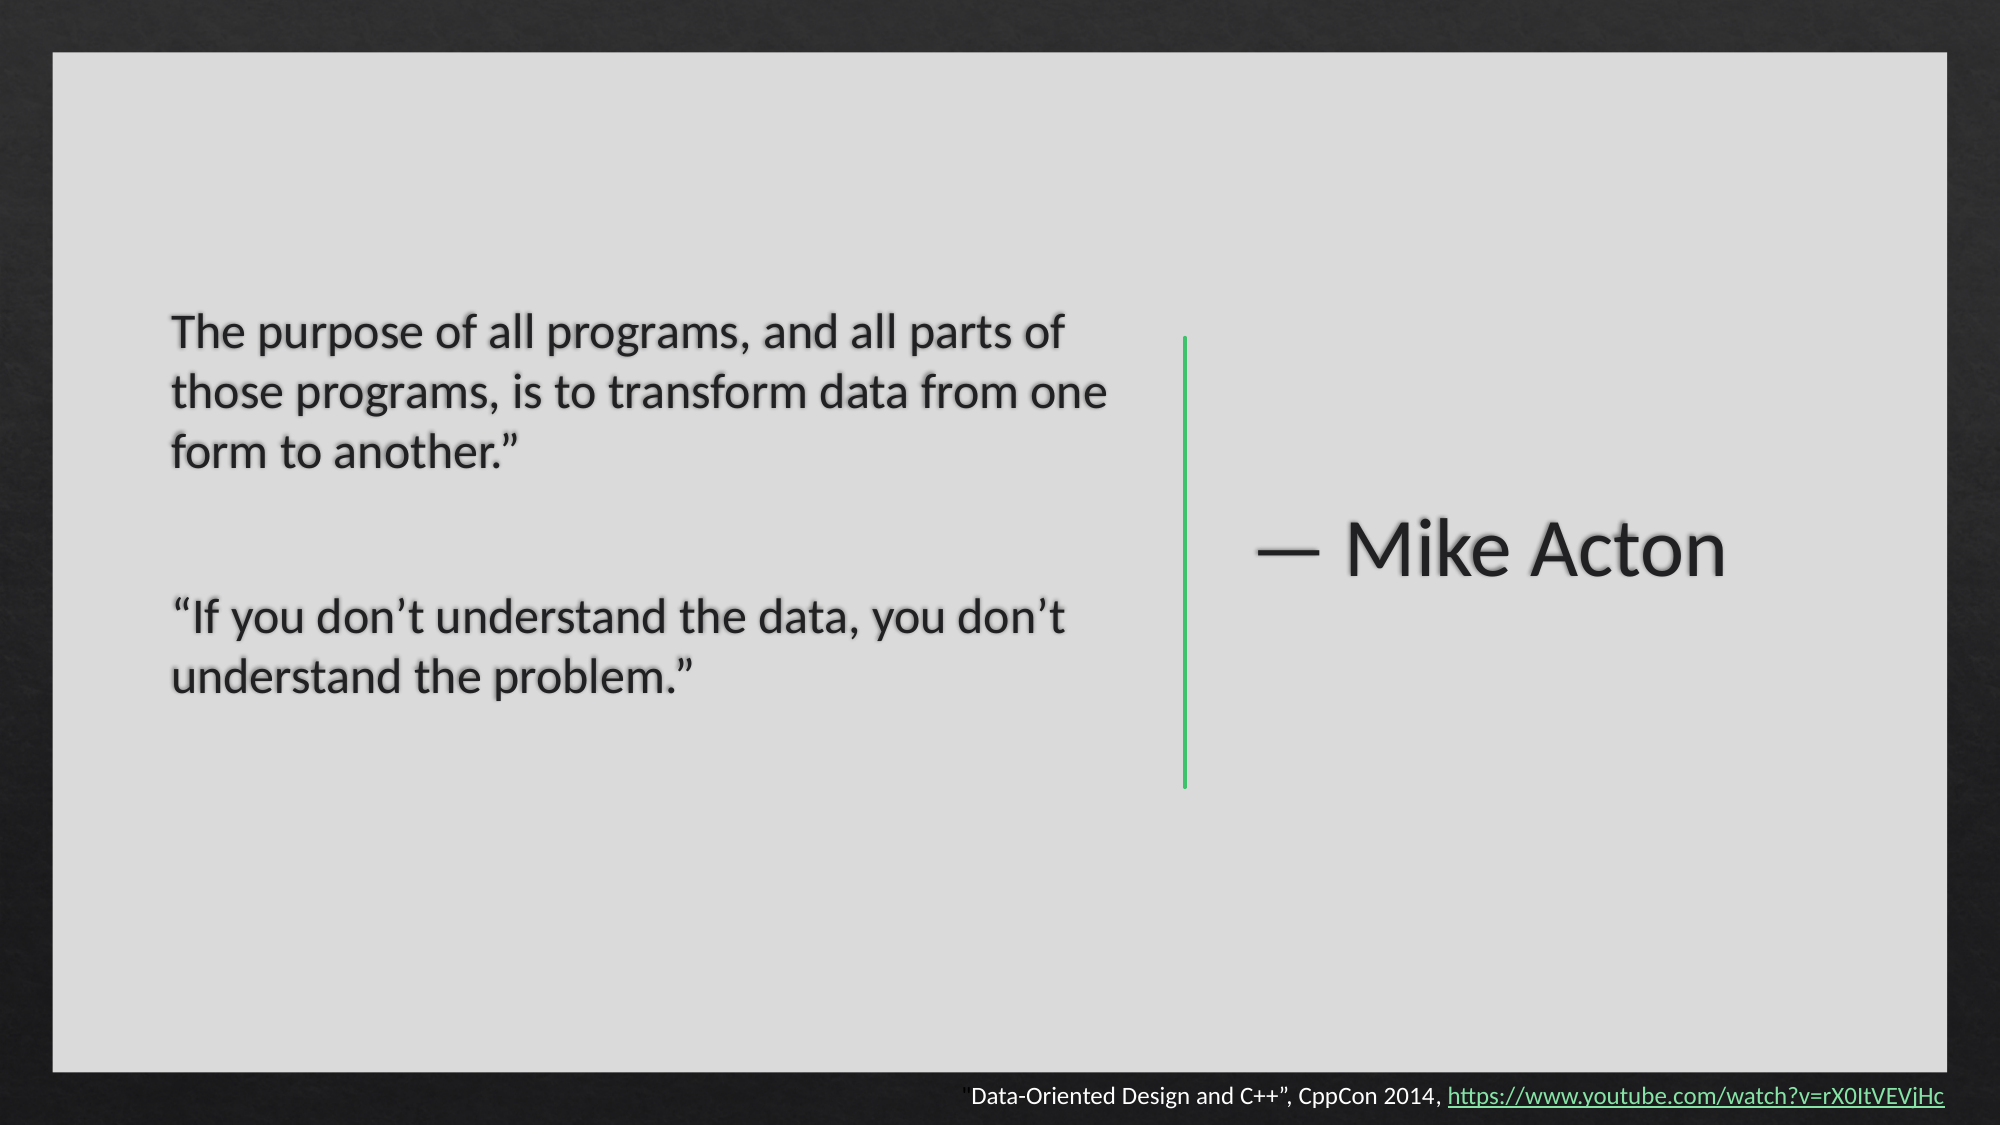

The purpose of all programs, and all parts of those programs, is to transform data from one form to another.”

“If you don’t understand the data, you don’t understand the problem.”

# — Mike Acton
"Data-Oriented Design and C++”, CppCon 2014, https://www.youtube.com/watch?v=rX0ItVEVjHc